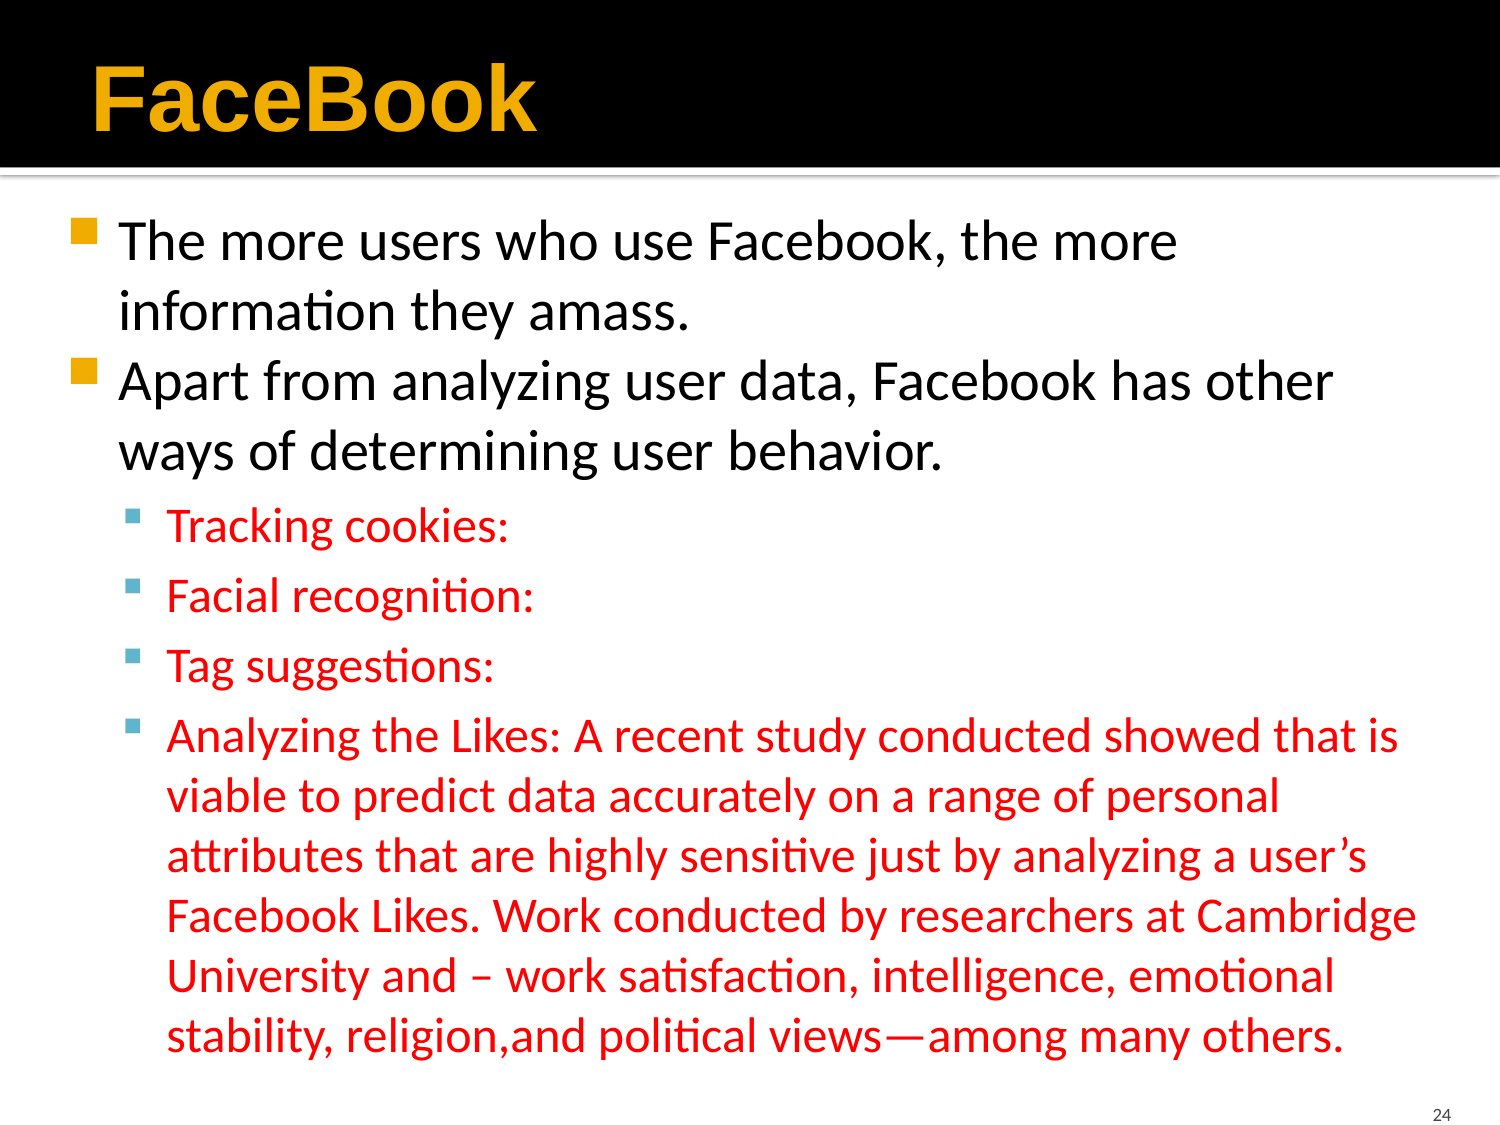

# FaceBook
The more users who use Facebook, the more information they amass.
Apart from analyzing user data, Facebook has other ways of determining user behavior.
Tracking cookies:
Facial recognition:
Tag suggestions:
Analyzing the Likes: A recent study conducted showed that is viable to predict data accurately on a range of personal attributes that are highly sensitive just by analyzing a user’s Facebook Likes. Work conducted by researchers at Cambridge University and – work satisfaction, intelligence, emotional stability, religion,and political views—among many others.

24